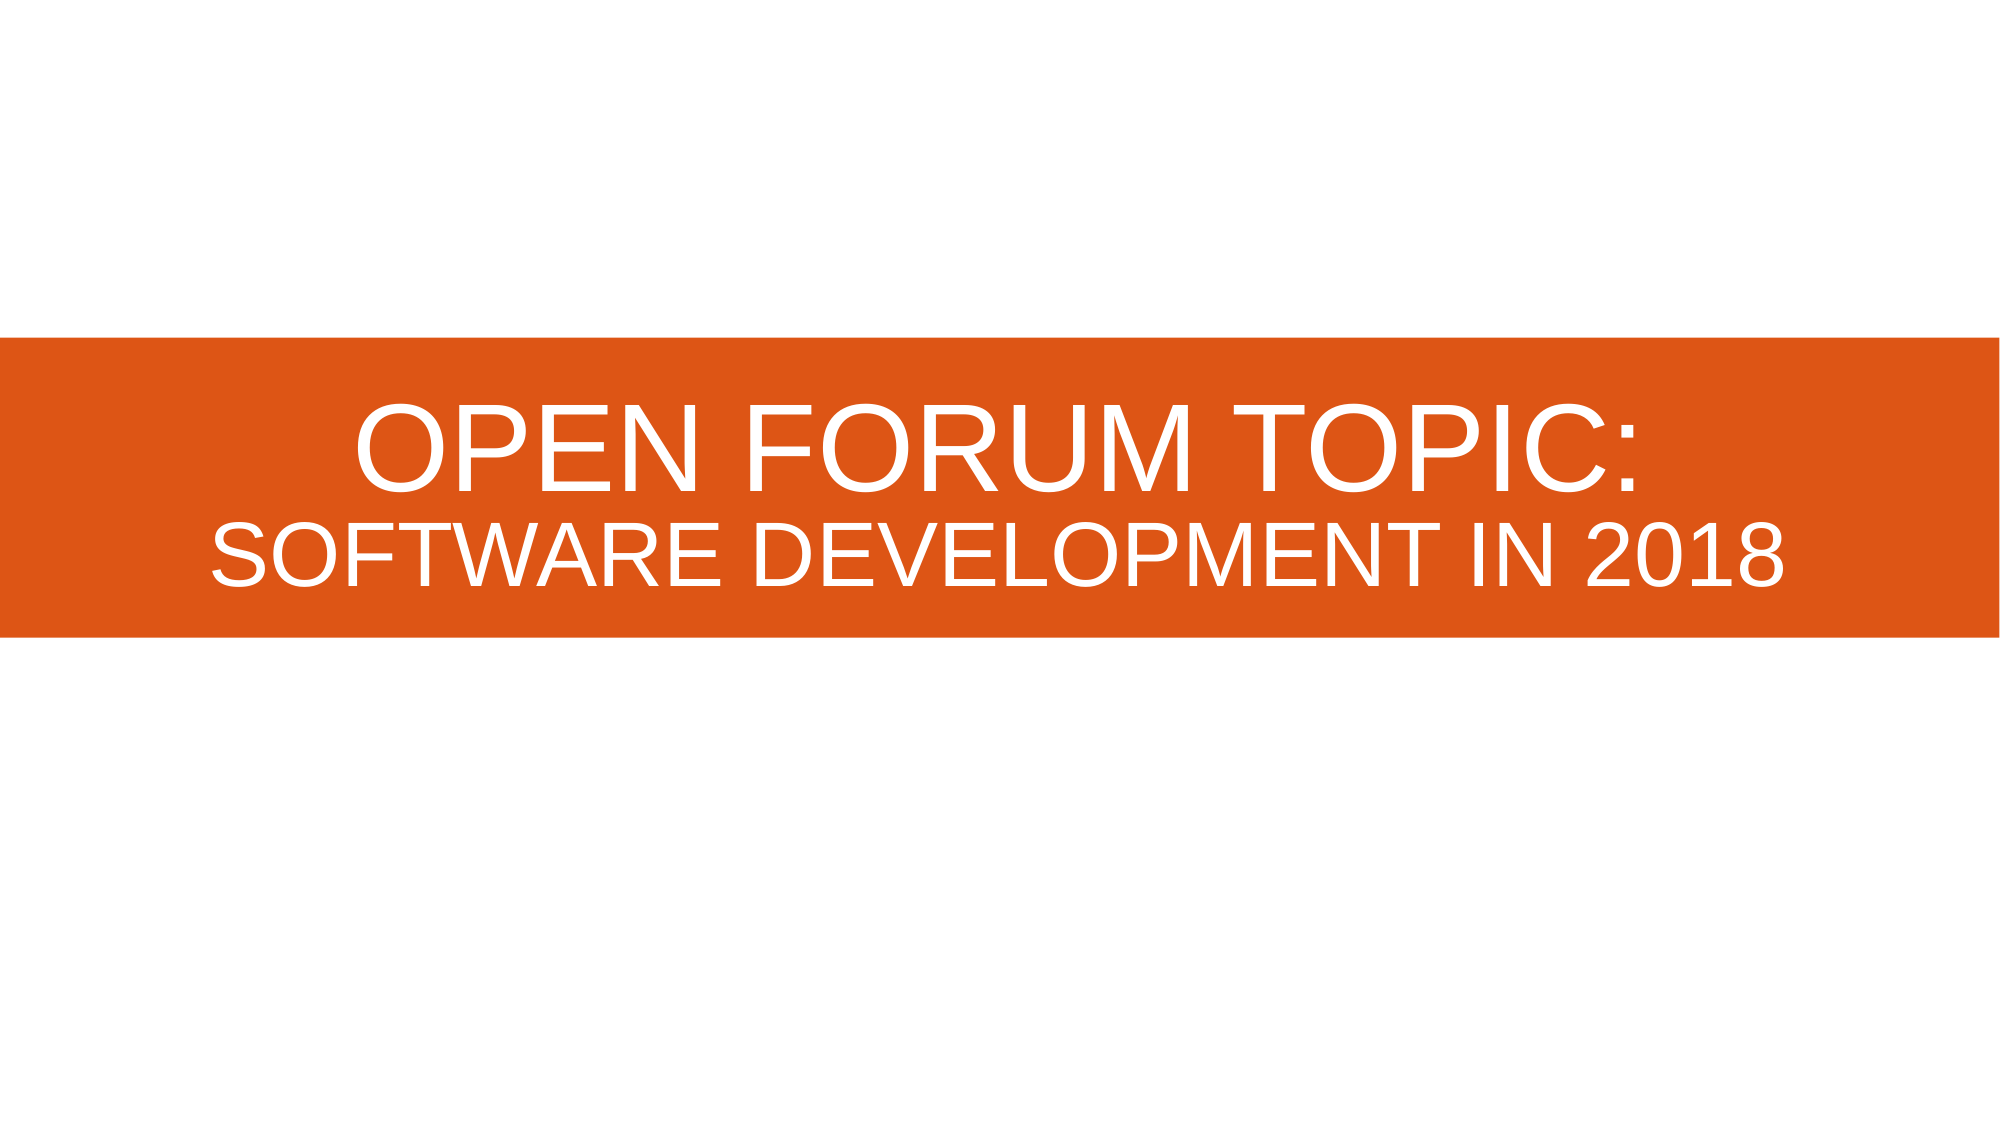

# OPEN FORUM TOPIC: SOFTWARE DEVELOPMENT IN 2018